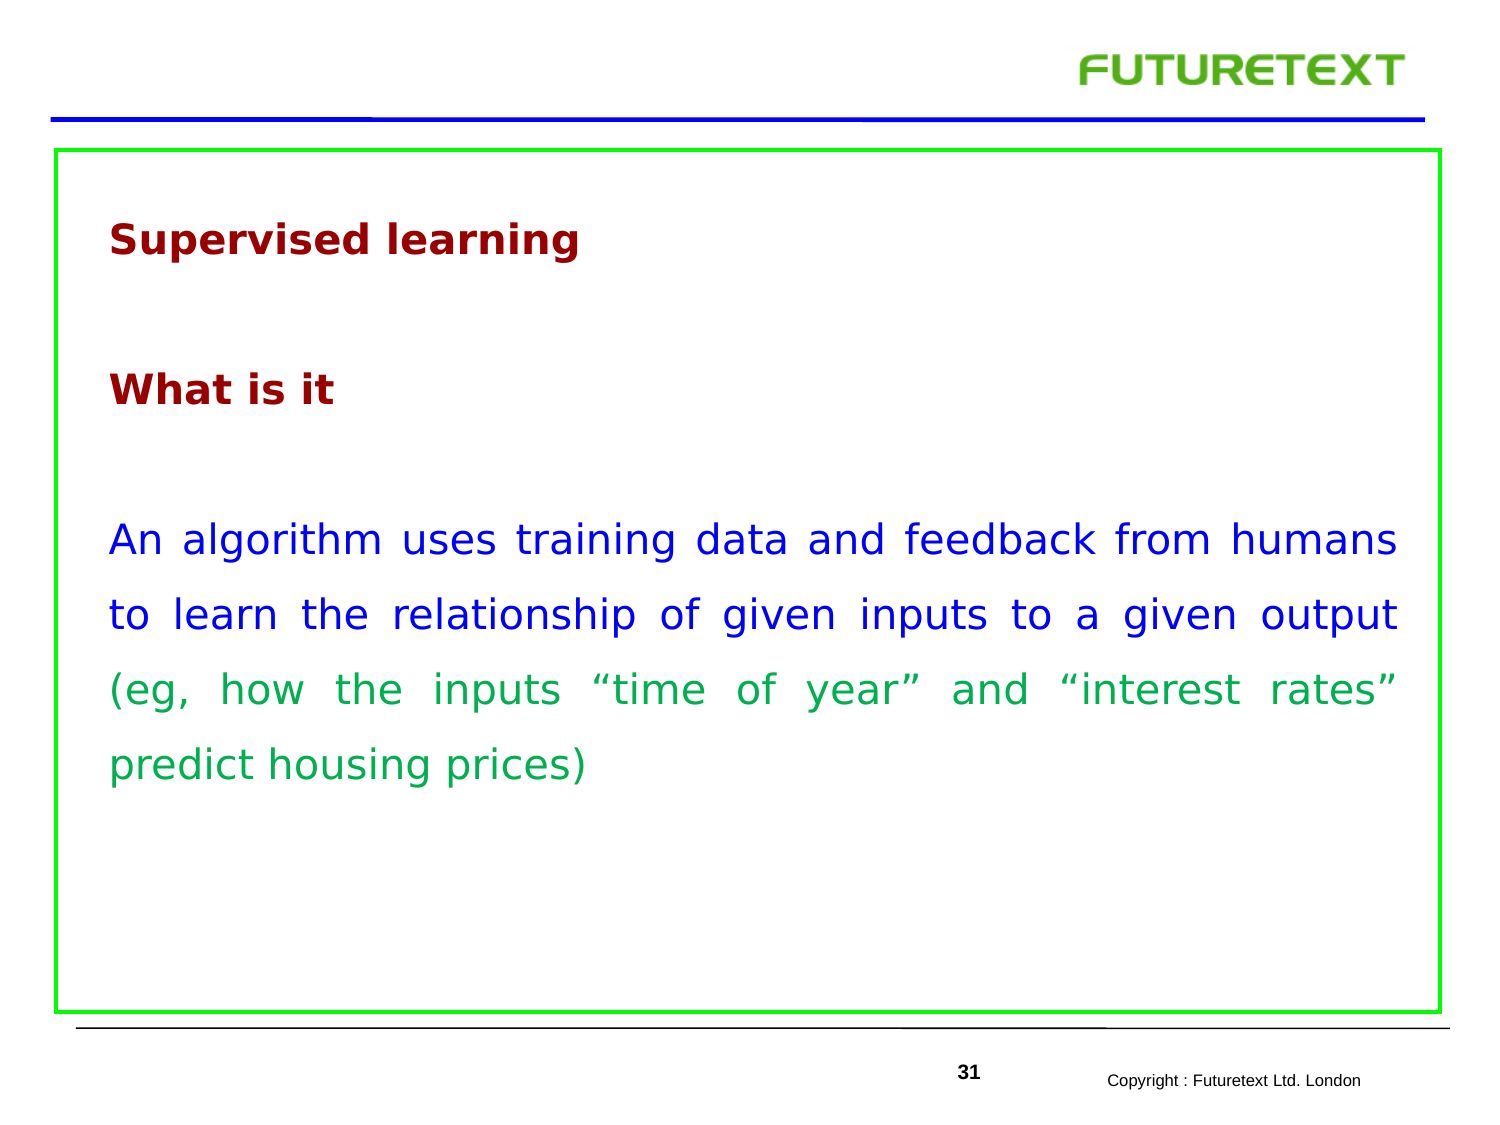

Supervised learning

What is it

An algorithm uses training data and feedback from humans to learn the relationship of given inputs to a given output (eg, how the inputs “time of year” and “interest rates” predict housing prices)
31